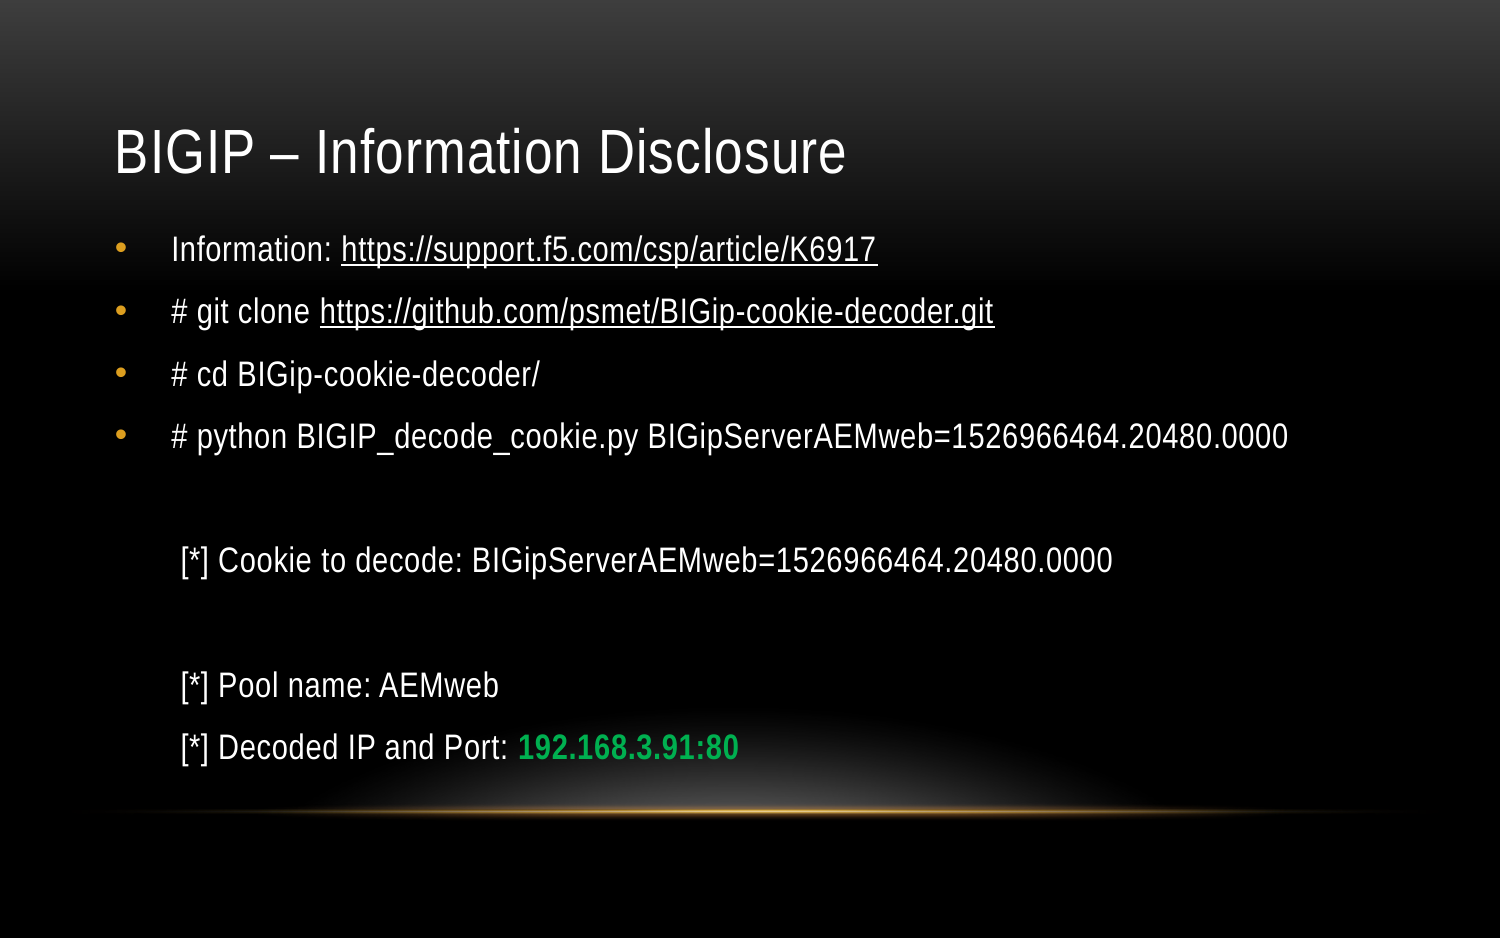

# BIGIP – Information Disclosure
Information: https://support.f5.com/csp/article/K6917
# git clone https://github.com/psmet/BIGip-cookie-decoder.git
# cd BIGip-cookie-decoder/
# python BIGIP_decode_cookie.py BIGipServerAEMweb=1526966464.20480.0000

[*] Cookie to decode: BIGipServerAEMweb=1526966464.20480.0000

[*] Pool name: AEMweb
[*] Decoded IP and Port: 192.168.3.91:80